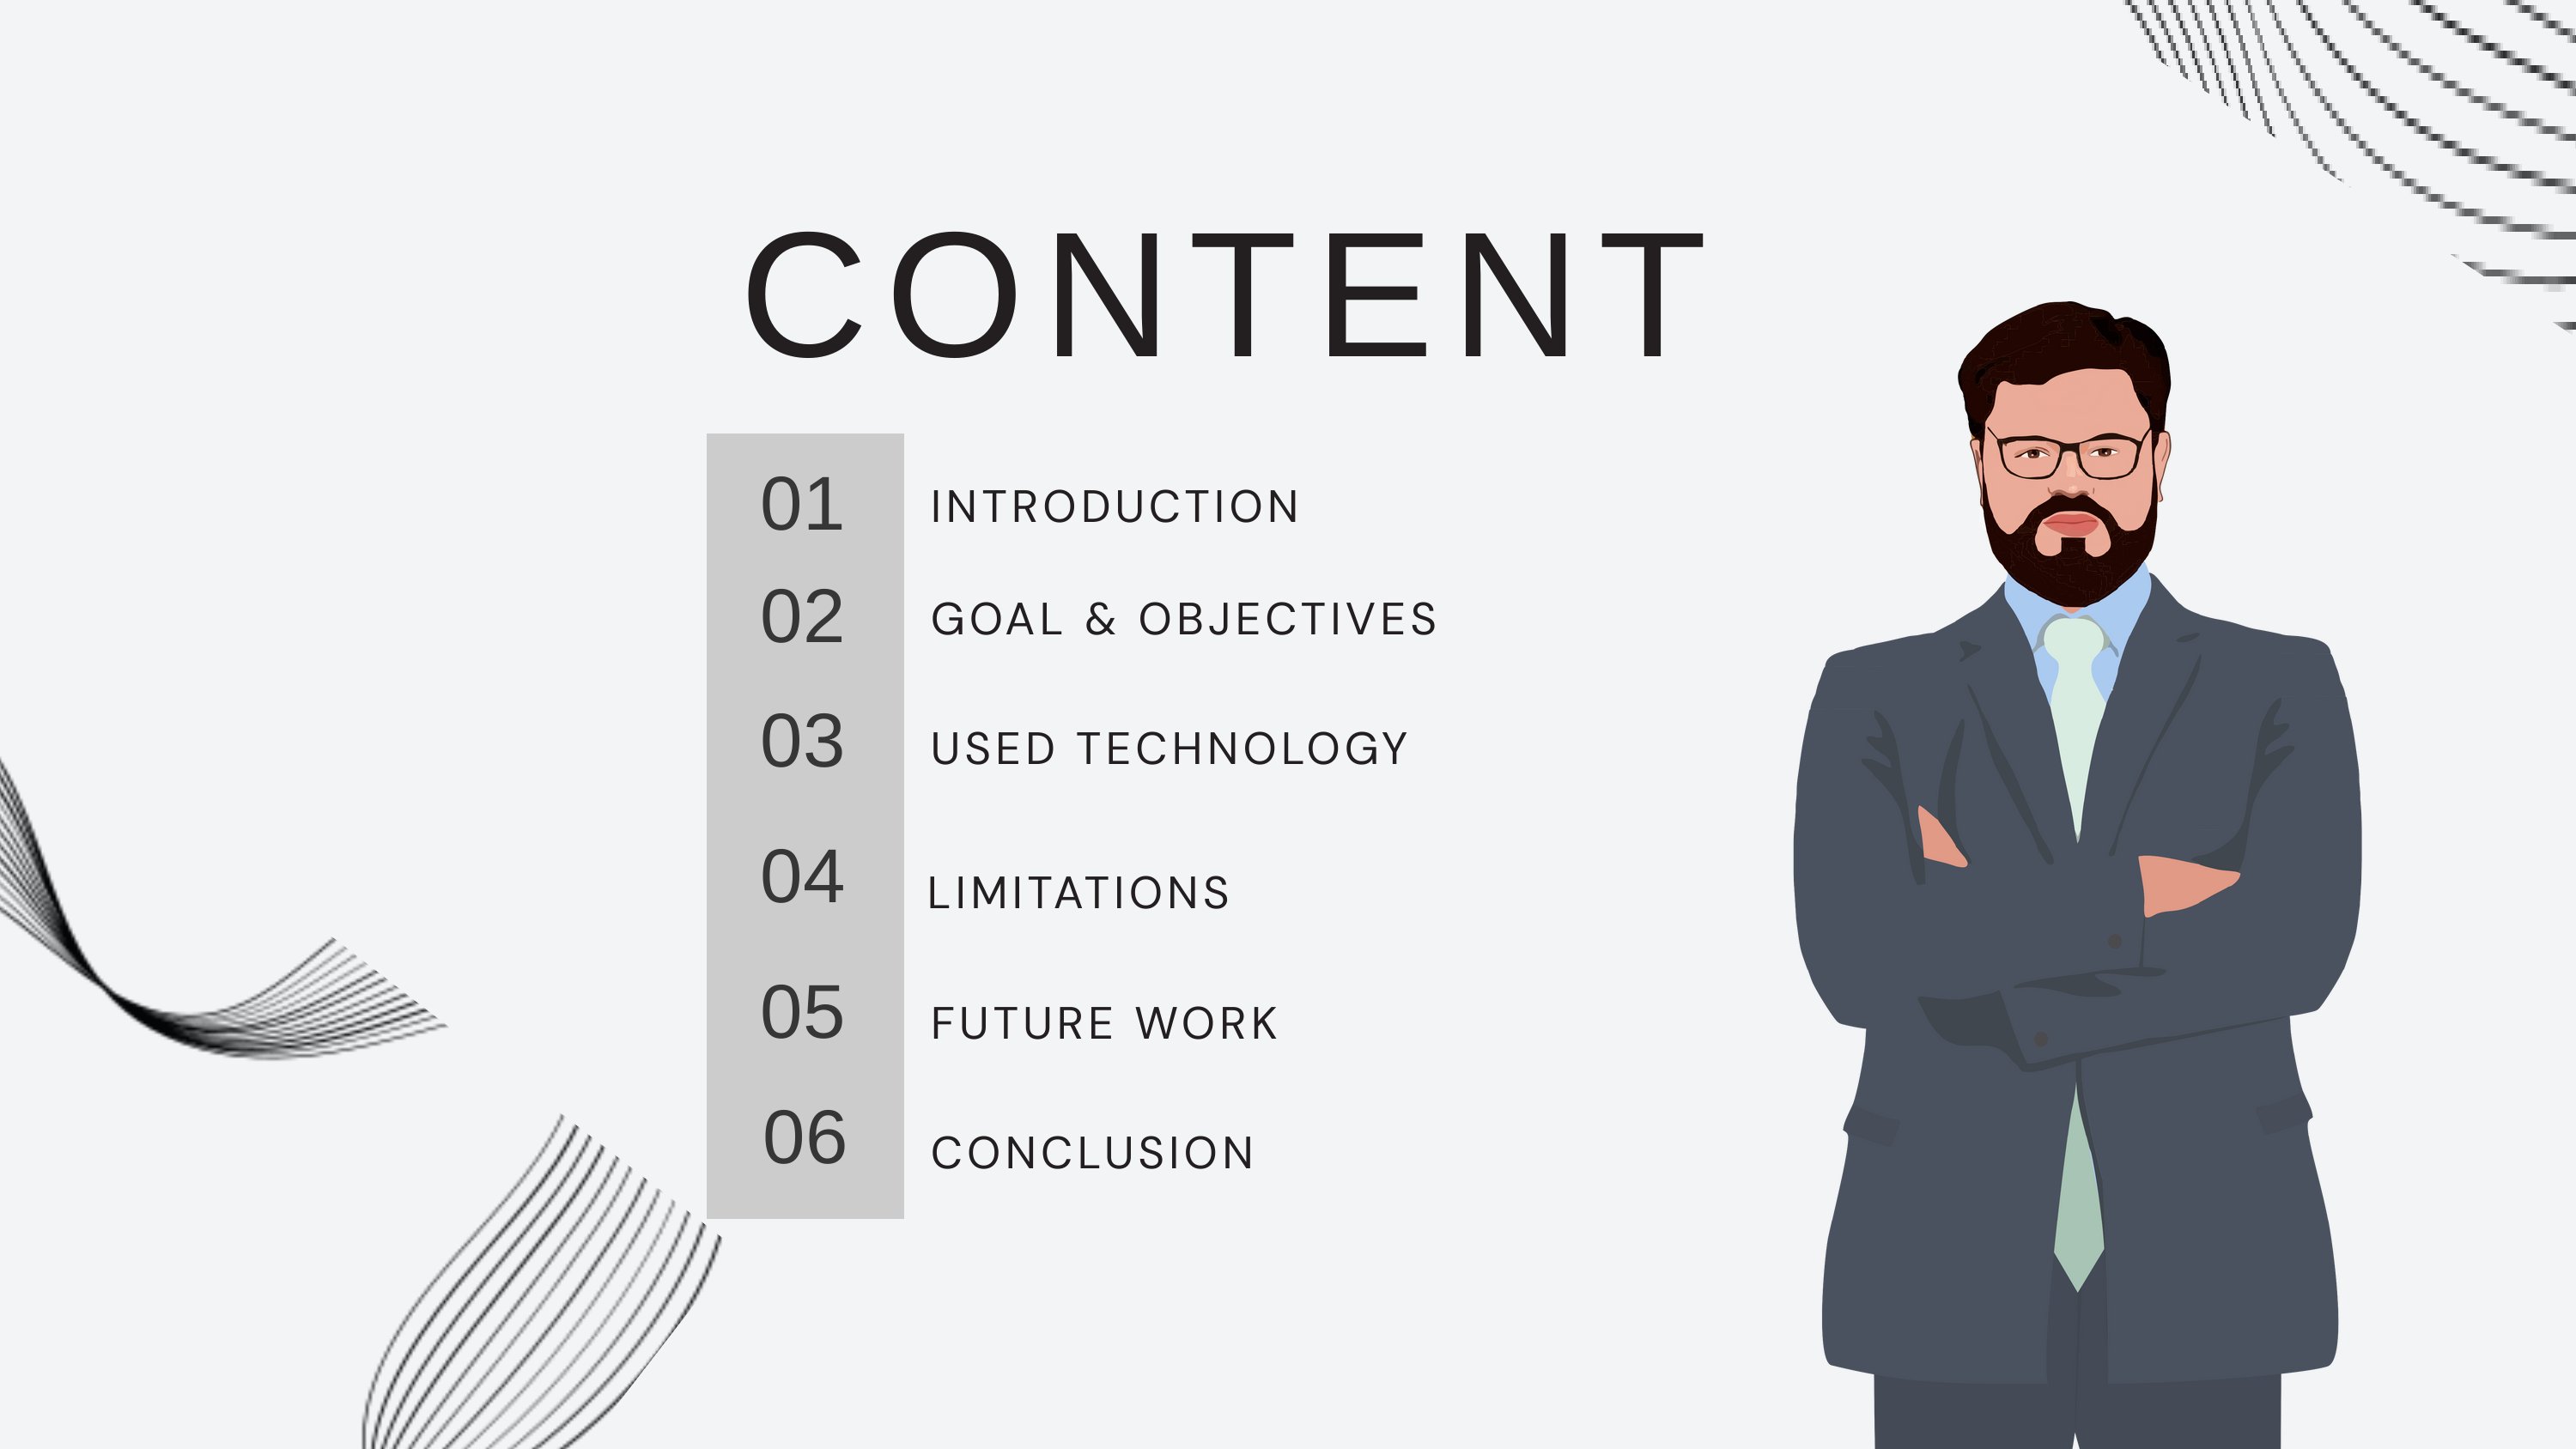

CONTENT

01
INTRODUCTION
02
GOAL & OBJECTIVES
03
USED TECHNOLOGY

04
 LIMITATIONS
05
FUTURE WORK
06
CONCLUSION